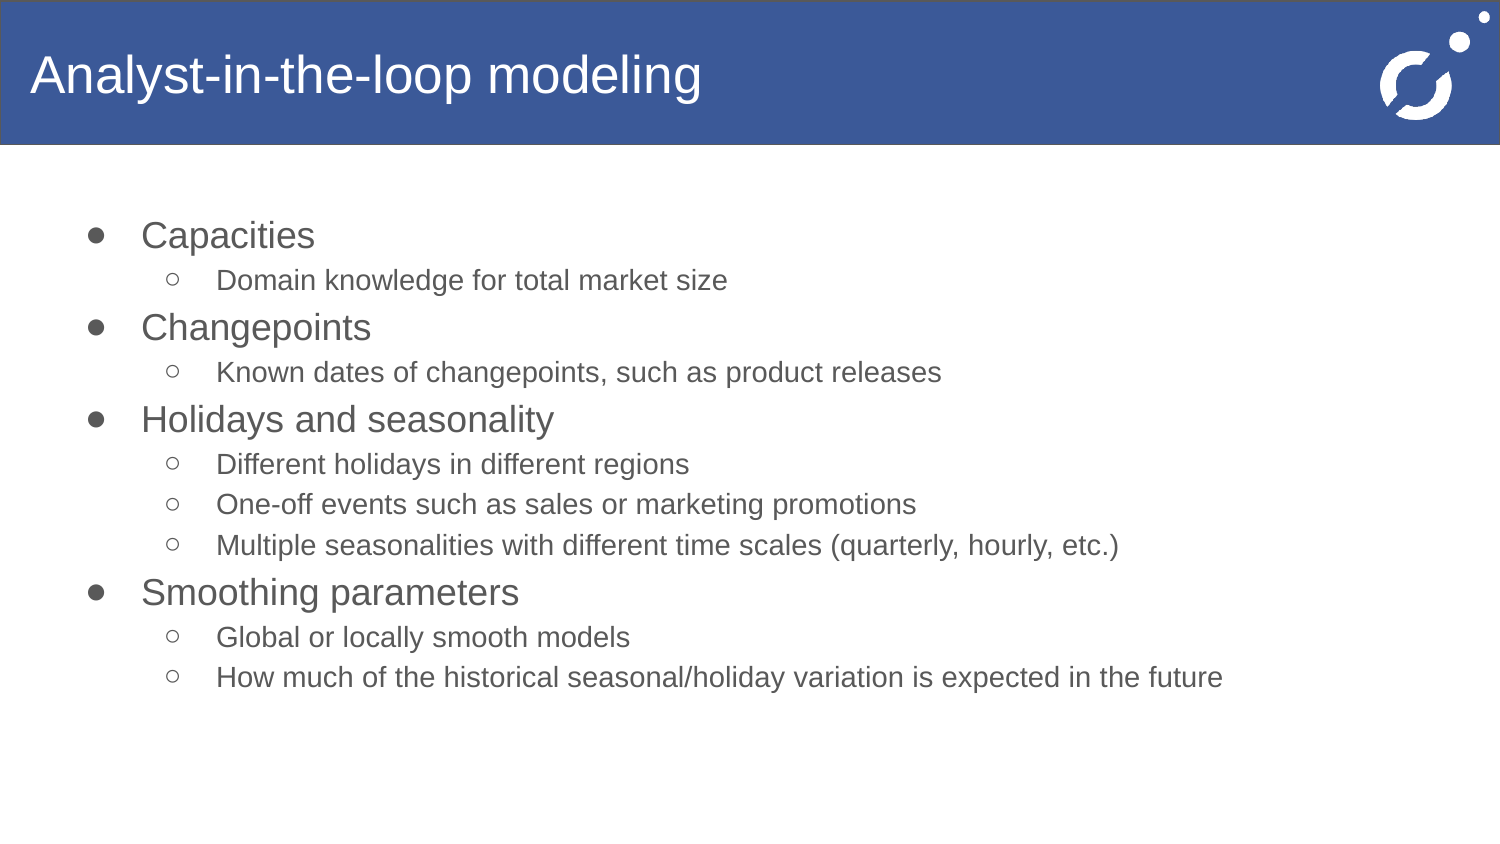

# Analyst-in-the-loop modeling
Capacities
Domain knowledge for total market size
Changepoints
Known dates of changepoints, such as product releases
Holidays and seasonality
Different holidays in different regions
One-off events such as sales or marketing promotions
Multiple seasonalities with different time scales (quarterly, hourly, etc.)
Smoothing parameters
Global or locally smooth models
How much of the historical seasonal/holiday variation is expected in the future